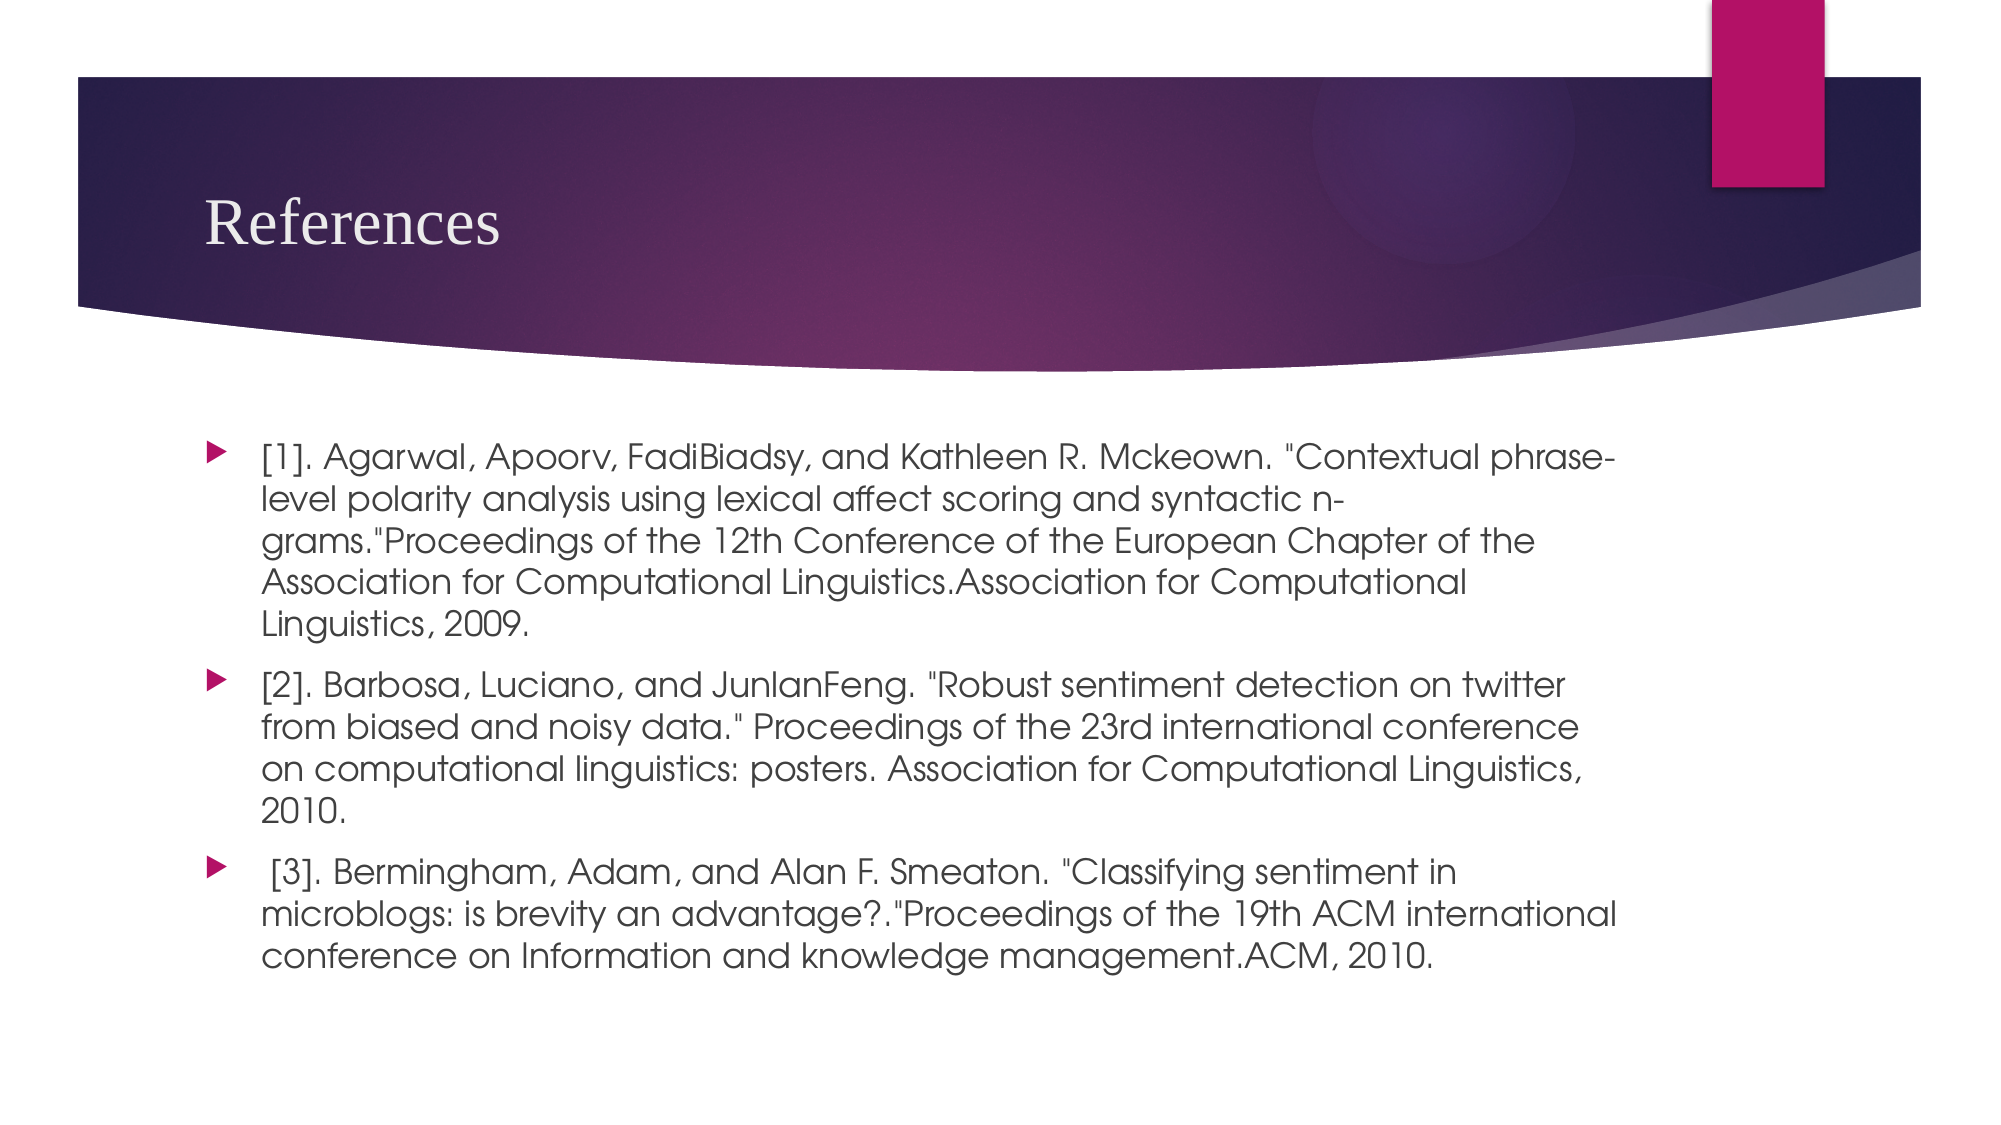

# References
[1]. Agarwal, Apoorv, FadiBiadsy, and Kathleen R. Mckeown. "Contextual phrase-level polarity analysis using lexical affect scoring and syntactic n-grams."Proceedings of the 12th Conference of the European Chapter of the Association for Computational Linguistics.Association for Computational Linguistics, 2009.
[2]. Barbosa, Luciano, and JunlanFeng. "Robust sentiment detection on twitter from biased and noisy data." Proceedings of the 23rd international conference on computational linguistics: posters. Association for Computational Linguistics, 2010.
 [3]. Bermingham, Adam, and Alan F. Smeaton. "Classifying sentiment in microblogs: is brevity an advantage?."Proceedings of the 19th ACM international conference on Information and knowledge management.ACM, 2010.